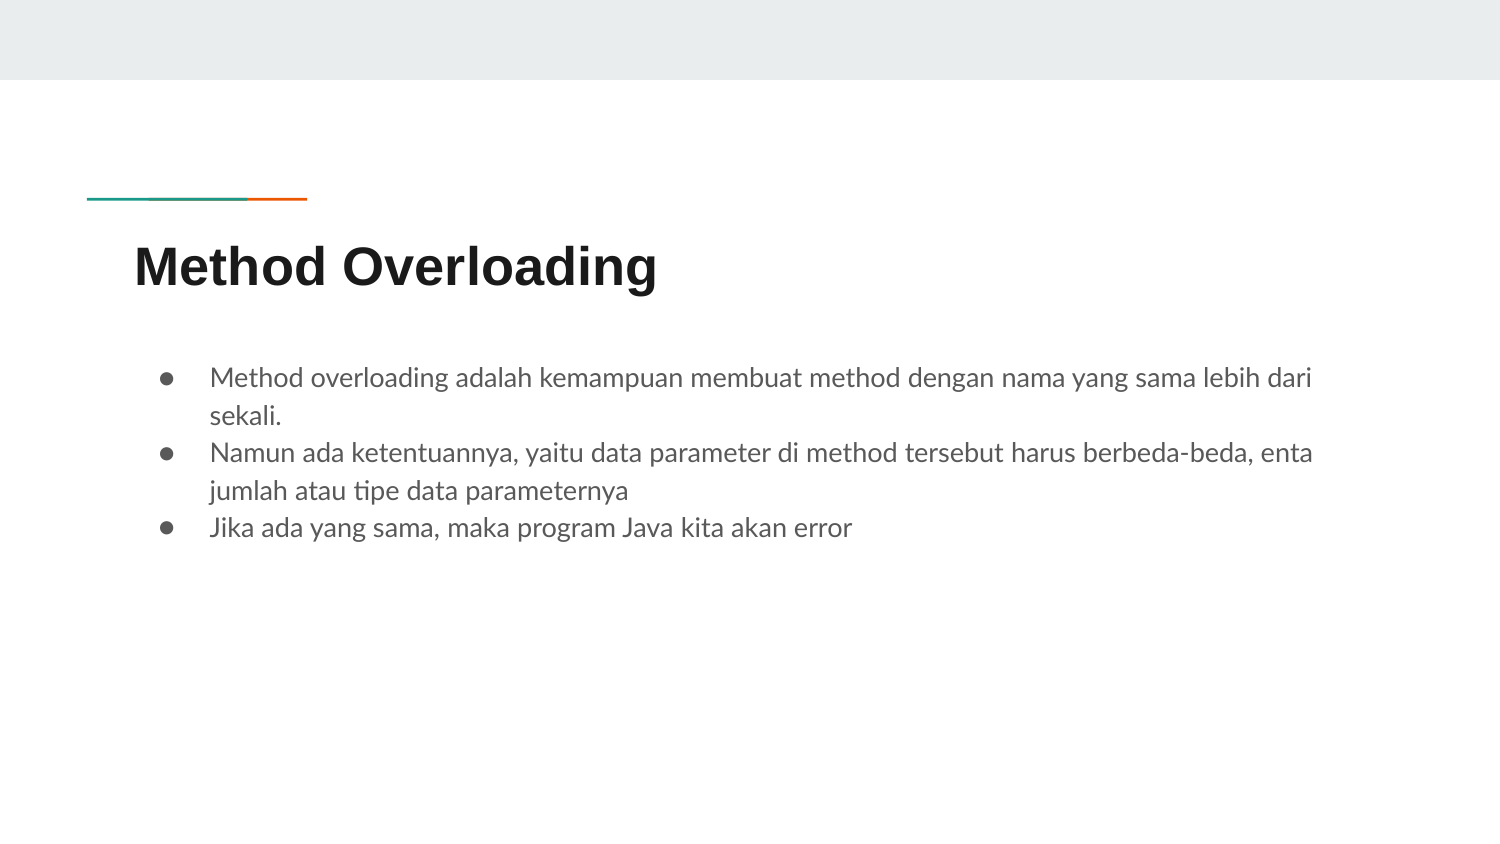

# Method Overloading
Method overloading adalah kemampuan membuat method dengan nama yang sama lebih dari sekali.
Namun ada ketentuannya, yaitu data parameter di method tersebut harus berbeda-beda, enta jumlah atau tipe data parameternya
Jika ada yang sama, maka program Java kita akan error